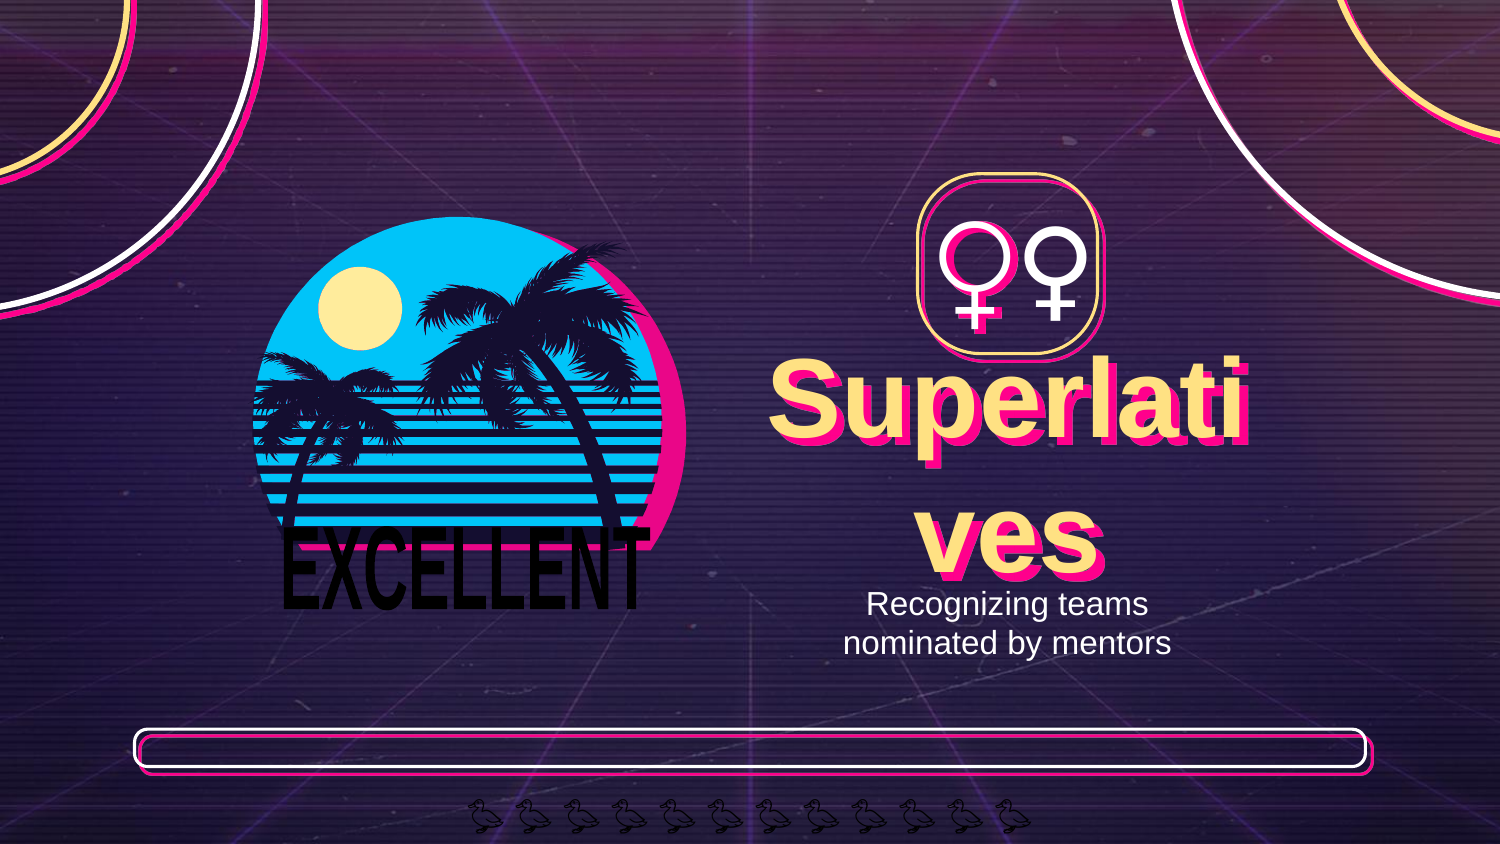

🦸‍♀️

# Superlatives
EXCELLENT
Recognizing teams nominated by mentors
🦆 🦆 🦆 🦆 🦆 🦆 🦆 🦆 🦆 🦆 🦆 🦆